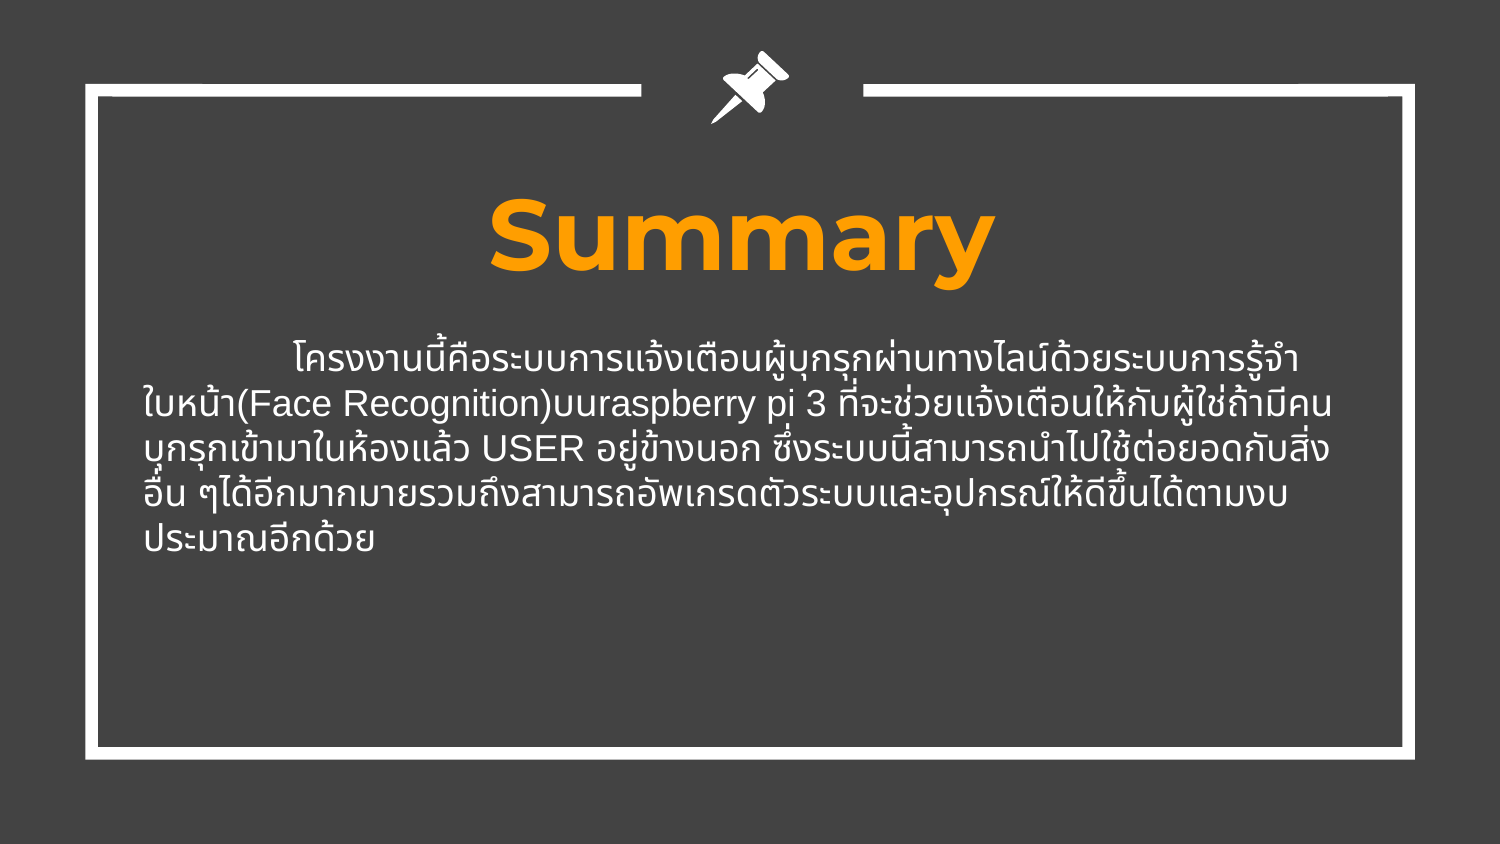

Summary
	โครงงานนี้คือระบบการแจ้งเตือนผู้บุกรุกผ่านทางไลน์ด้วยระบบการรู้จำใบหน้า(Face Recognition)บนraspberry pi 3 ที่จะช่วยแจ้งเตือนให้กับผู้ใช่ถ้ามีคนบุกรุกเข้ามาในห้องแล้ว USER อยู่ข้างนอก ซึ่งระบบนี้สามารถนำไปใช้ต่อยอดกับสิ่งอื่น ๆได้อีกมากมายรวมถึงสามารถอัพเกรดตัวระบบและอุปกรณ์ให้ดีขึ้นได้ตามงบประมาณอีกด้วย